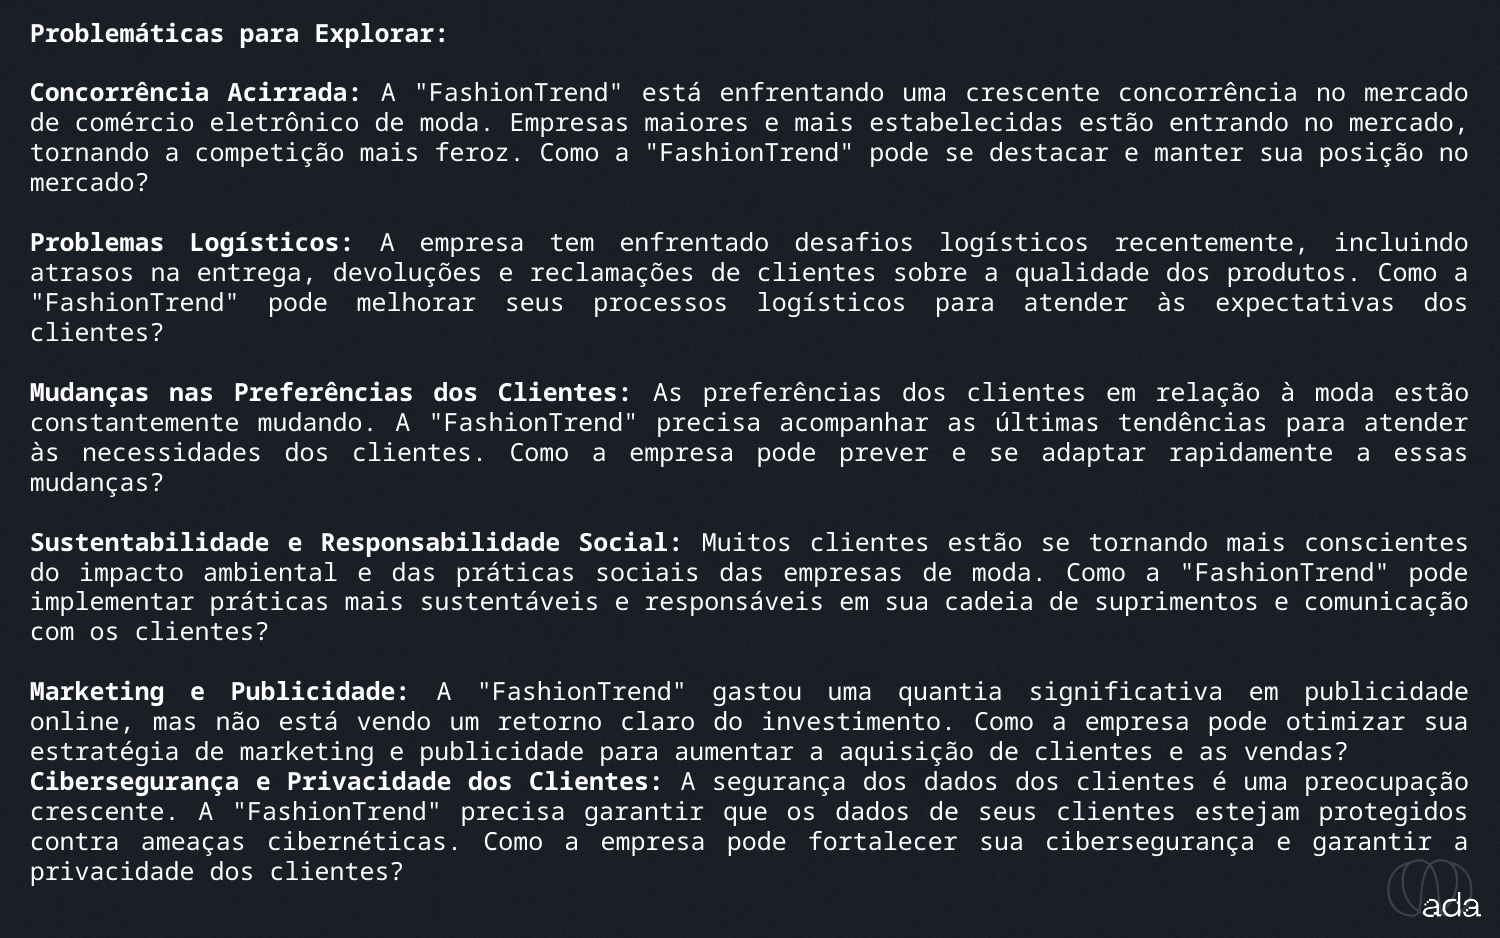

_case em grupo
Problemáticas para Explorar:

Concorrência Acirrada: A "FashionTrend" está enfrentando uma crescente concorrência no mercado de comércio eletrônico de moda. Empresas maiores e mais estabelecidas estão entrando no mercado, tornando a competição mais feroz. Como a "FashionTrend" pode se destacar e manter sua posição no mercado?

Problemas Logísticos: A empresa tem enfrentado desafios logísticos recentemente, incluindo atrasos na entrega, devoluções e reclamações de clientes sobre a qualidade dos produtos. Como a "FashionTrend" pode melhorar seus processos logísticos para atender às expectativas dos clientes?

Mudanças nas Preferências dos Clientes: As preferências dos clientes em relação à moda estão constantemente mudando. A "FashionTrend" precisa acompanhar as últimas tendências para atender às necessidades dos clientes. Como a empresa pode prever e se adaptar rapidamente a essas mudanças?

Sustentabilidade e Responsabilidade Social: Muitos clientes estão se tornando mais conscientes do impacto ambiental e das práticas sociais das empresas de moda. Como a "FashionTrend" pode implementar práticas mais sustentáveis e responsáveis em sua cadeia de suprimentos e comunicação com os clientes?

Marketing e Publicidade: A "FashionTrend" gastou uma quantia significativa em publicidade online, mas não está vendo um retorno claro do investimento. Como a empresa pode otimizar sua estratégia de marketing e publicidade para aumentar a aquisição de clientes e as vendas?
Cibersegurança e Privacidade dos Clientes: A segurança dos dados dos clientes é uma preocupação crescente. A "FashionTrend" precisa garantir que os dados de seus clientes estejam protegidos contra ameaças cibernéticas. Como a empresa pode fortalecer sua cibersegurança e garantir a privacidade dos clientes?